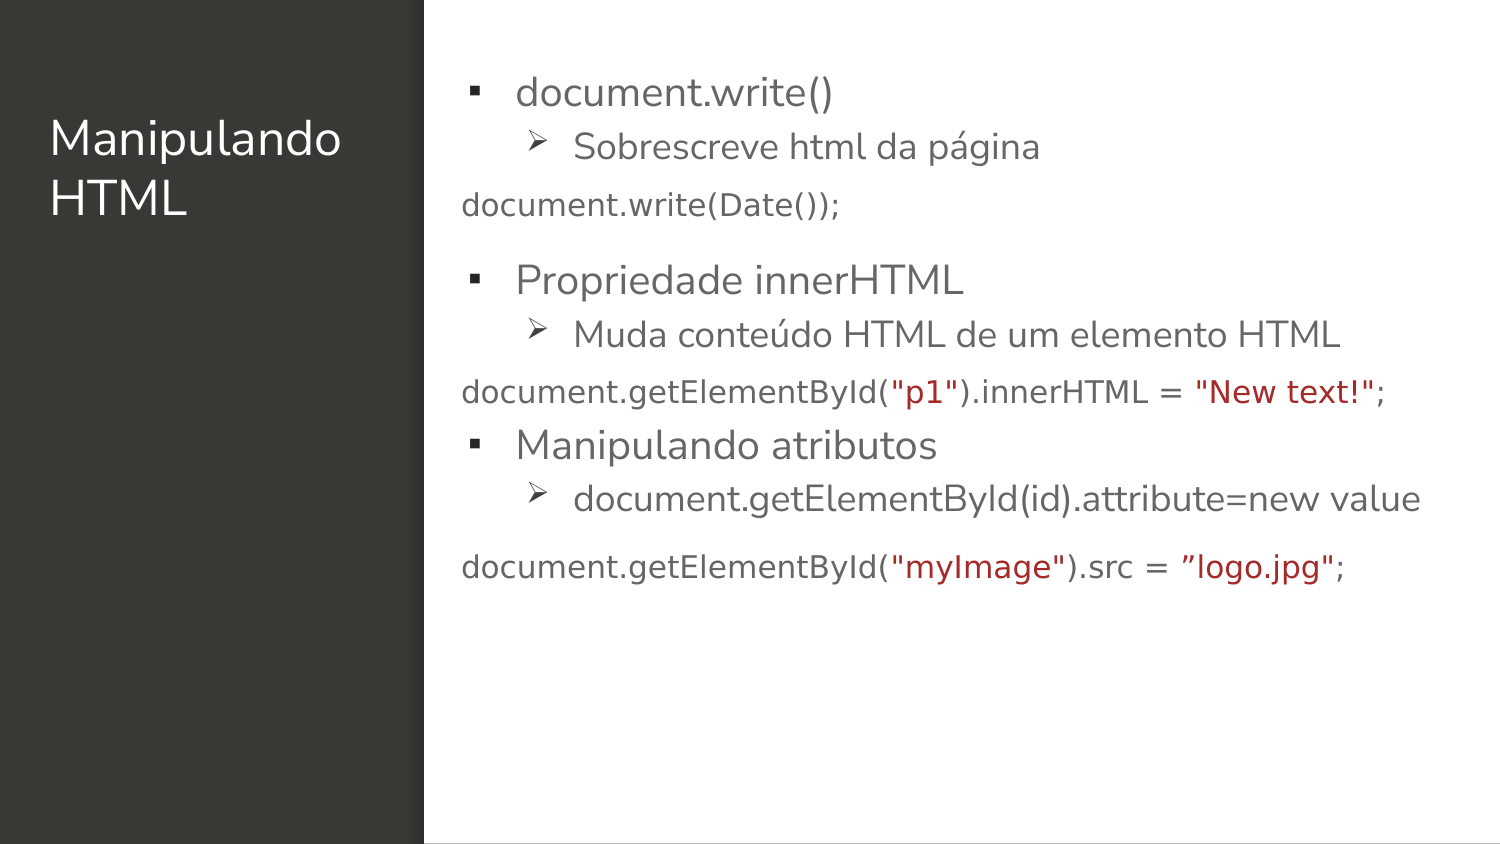

document.write()
Sobrescreve html da página
document.write(Date());

Propriedade innerHTML
Muda conteúdo HTML de um elemento HTML
document.getElementById("p1").innerHTML = "New text!";
Manipulando atributos
document.getElementById(id).attribute=new value
document.getElementById("myImage").src = ”logo.jpg";

# Manipulando HTML